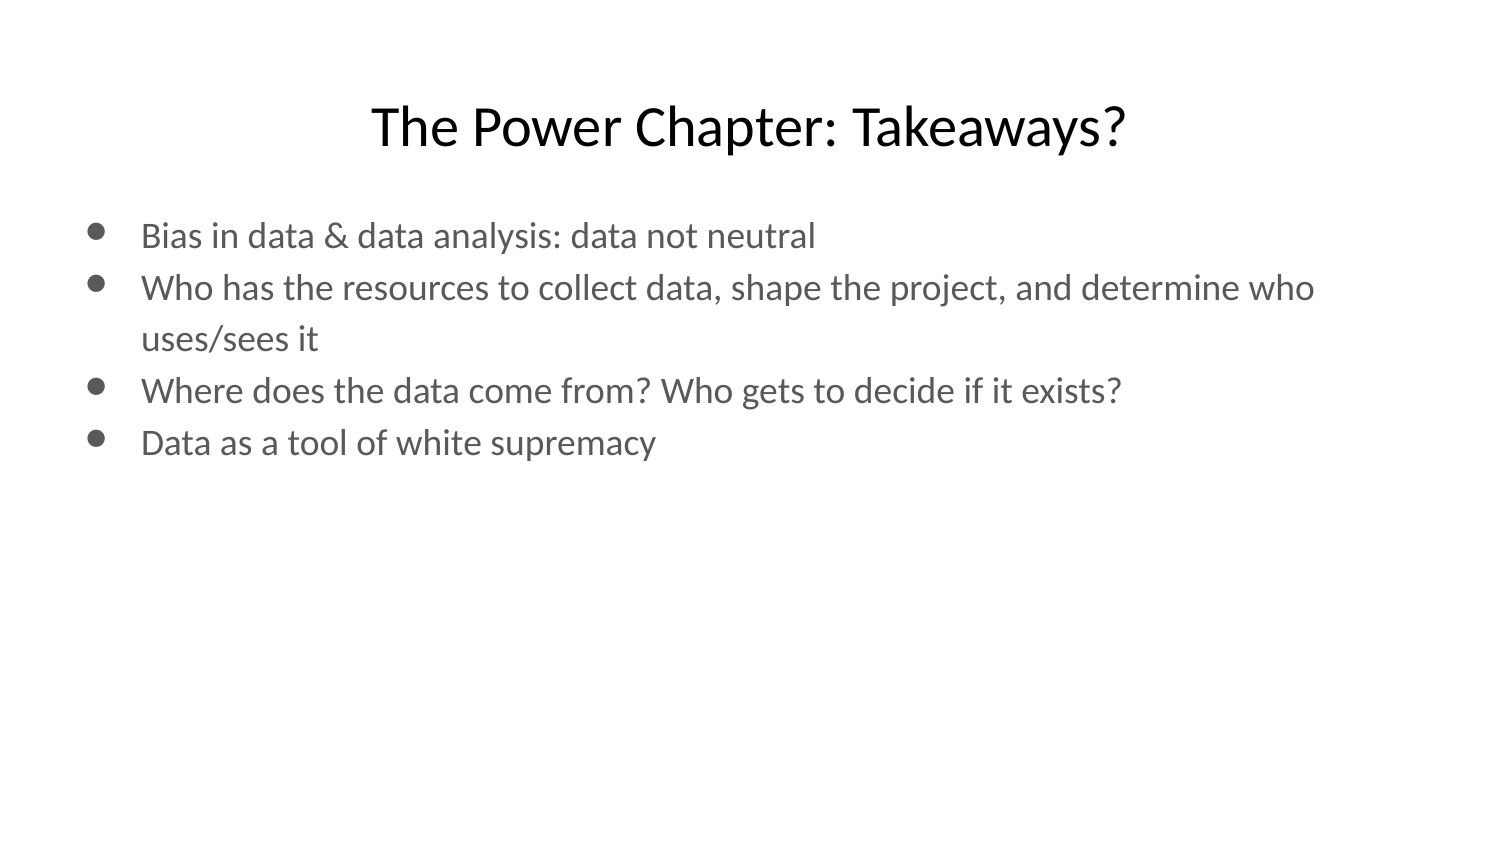

# The Power Chapter: Takeaways?

Bias in data & data analysis: data not neutral
Who has the resources to collect data, shape the project, and determine who uses/sees it
Where does the data come from? Who gets to decide if it exists?
Data as a tool of white supremacy